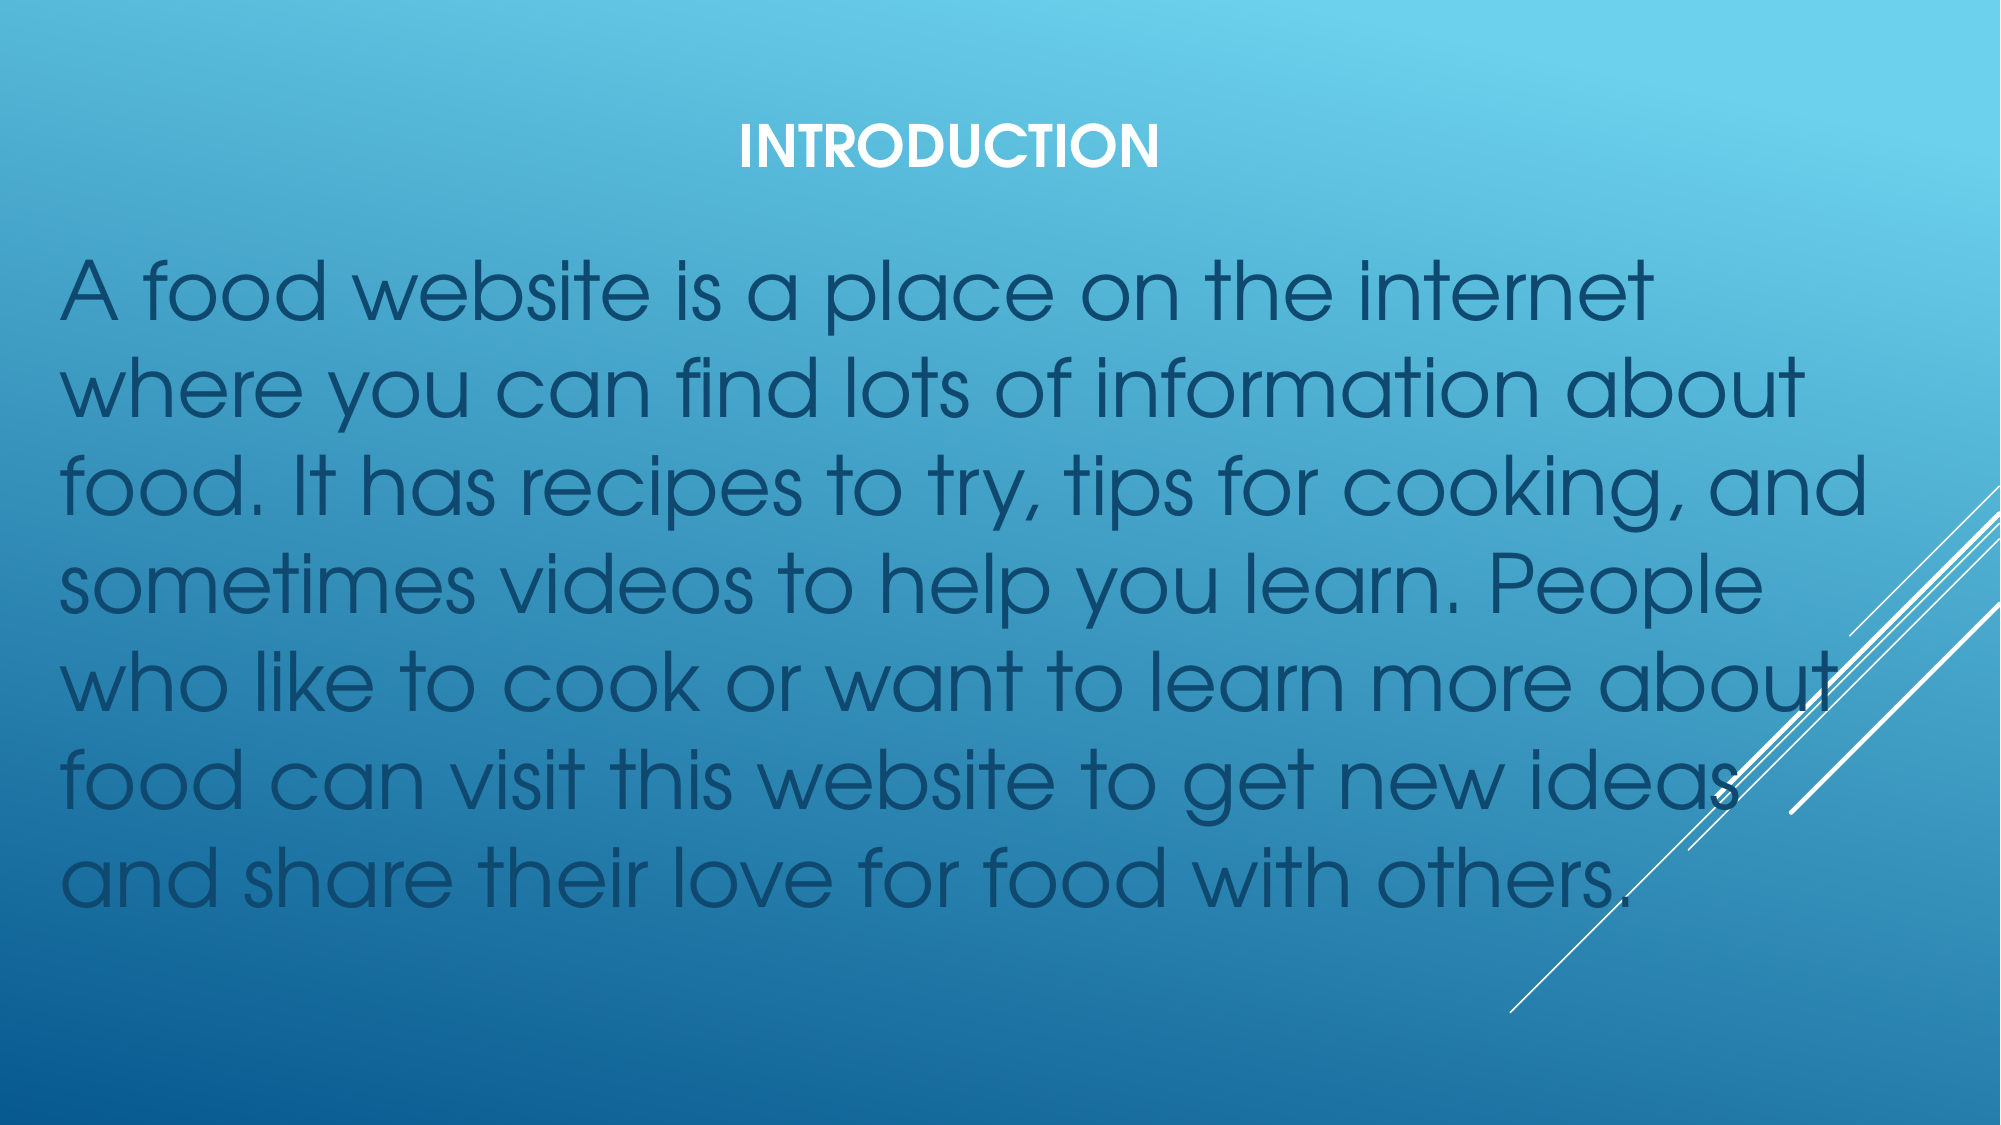

# INTRODUCTION
A food website is a place on the internet where you can find lots of information about food. It has recipes to try, tips for cooking, and sometimes videos to help you learn. People who like to cook or want to learn more about food can visit this website to get new ideas and share their love for food with others.